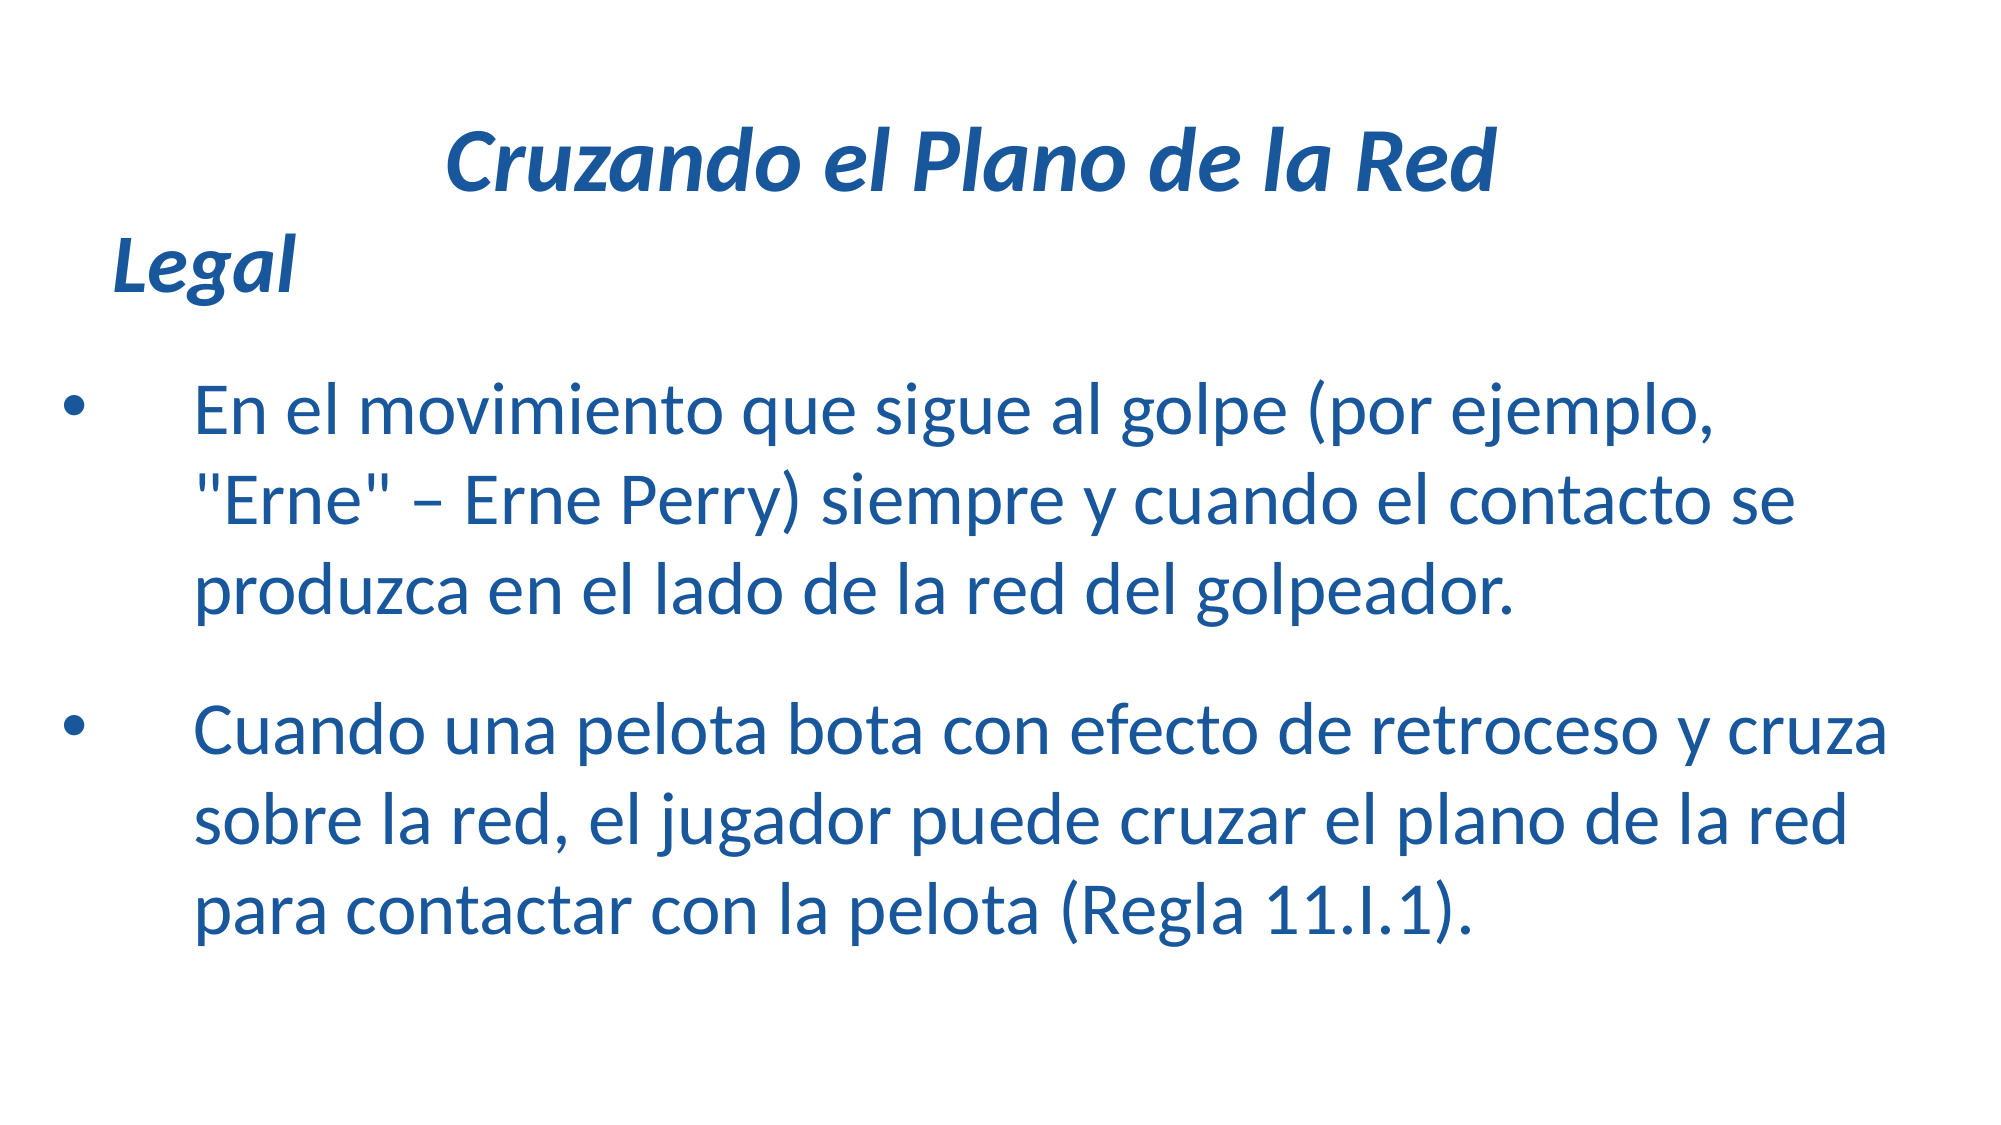

Cruzando el Plano de la Red
   Legal

En el movimiento que sigue al golpe (por ejemplo, "Erne" – Erne Perry) siempre y cuando el contacto se produzca en el lado de la red del golpeador.

Cuando una pelota bota con efecto de retroceso y cruza sobre la red, el jugador puede cruzar el plano de la red para contactar con la pelota (Regla 11.I.1).
148